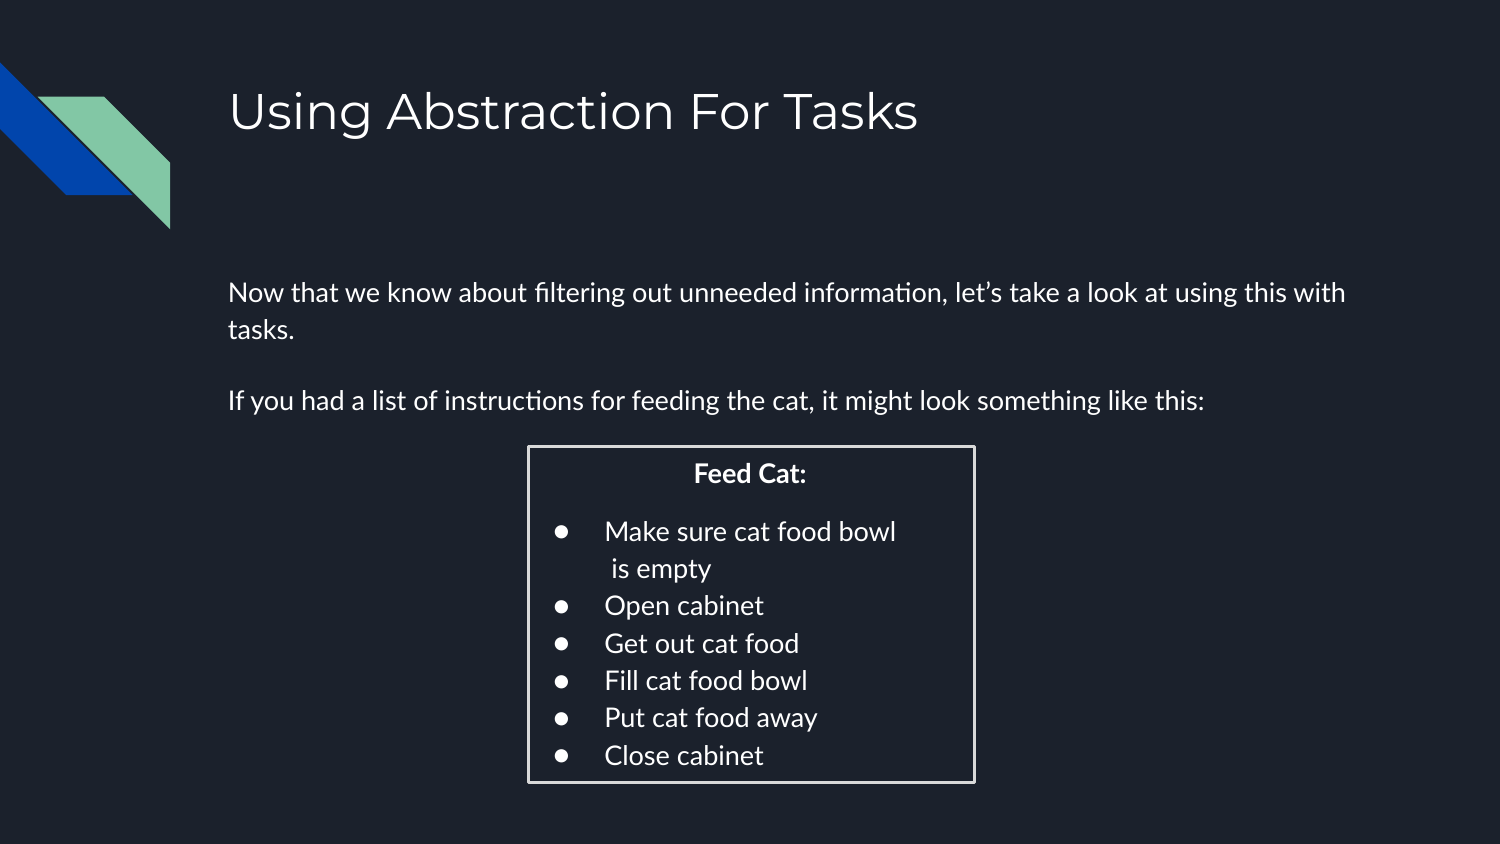

# Using Abstraction For Tasks
Now that we know about filtering out unneeded information, let’s take a look at using this with tasks.
If you had a list of instructions for feeding the cat, it might look something like this:

Feed Cat:

Make sure cat food bowl
 is empty
Open cabinet
Get out cat food
Fill cat food bowl
Put cat food away
Close cabinet